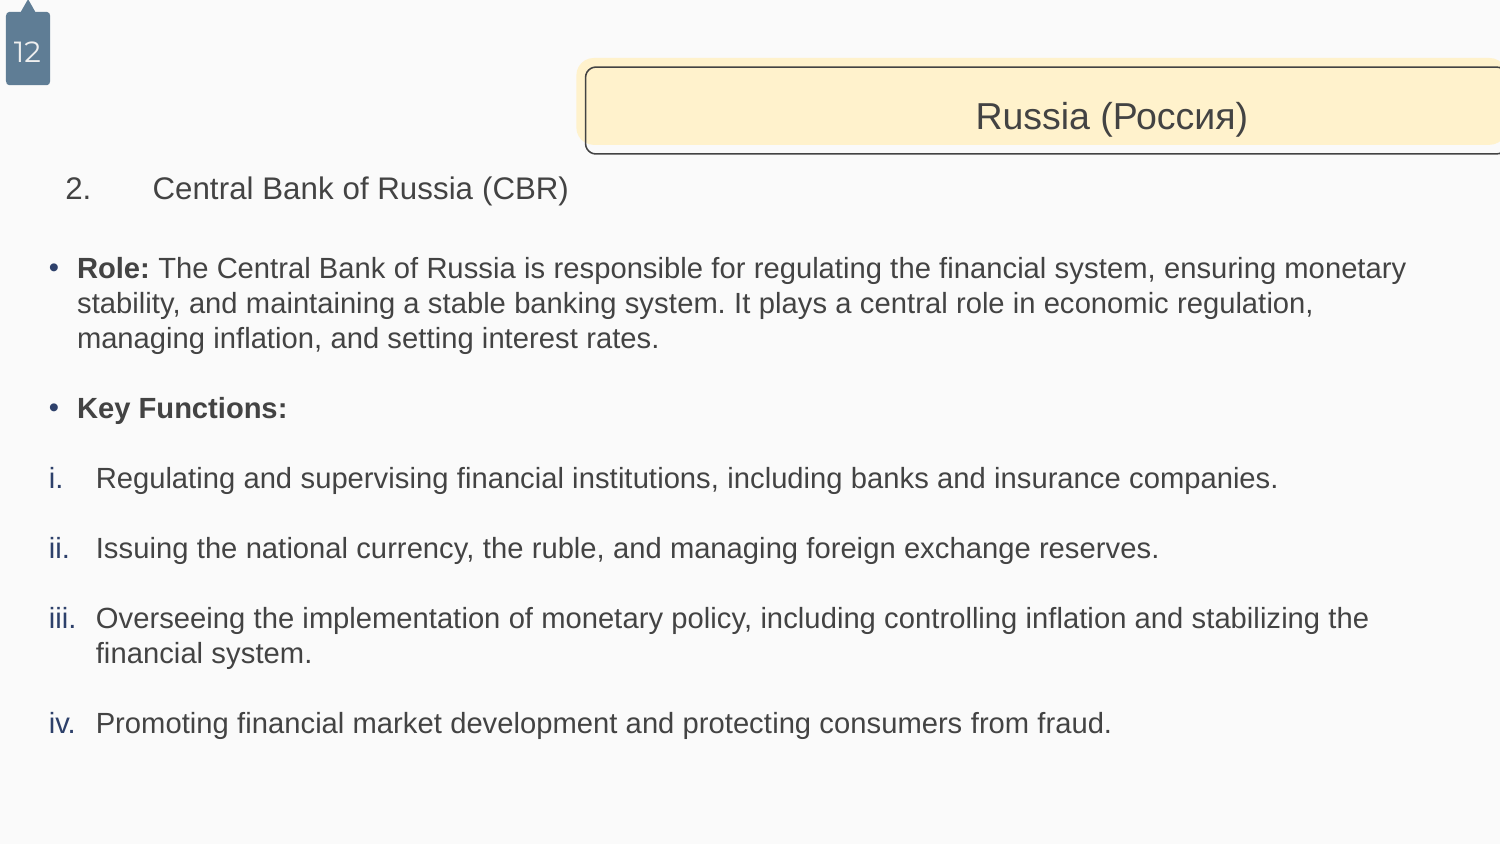

12
Russia (Россия)
2.       Central Bank of Russia (CBR)
Role: The Central Bank of Russia is responsible for regulating the financial system, ensuring monetary stability, and maintaining a stable banking system. It plays a central role in economic regulation, managing inflation, and setting interest rates.

Key Functions:

Regulating and supervising financial institutions, including banks and insurance companies.

Issuing the national currency, the ruble, and managing foreign exchange reserves.

Overseeing the implementation of monetary policy, including controlling inflation and stabilizing the financial system.

Promoting financial market development and protecting consumers from fraud.